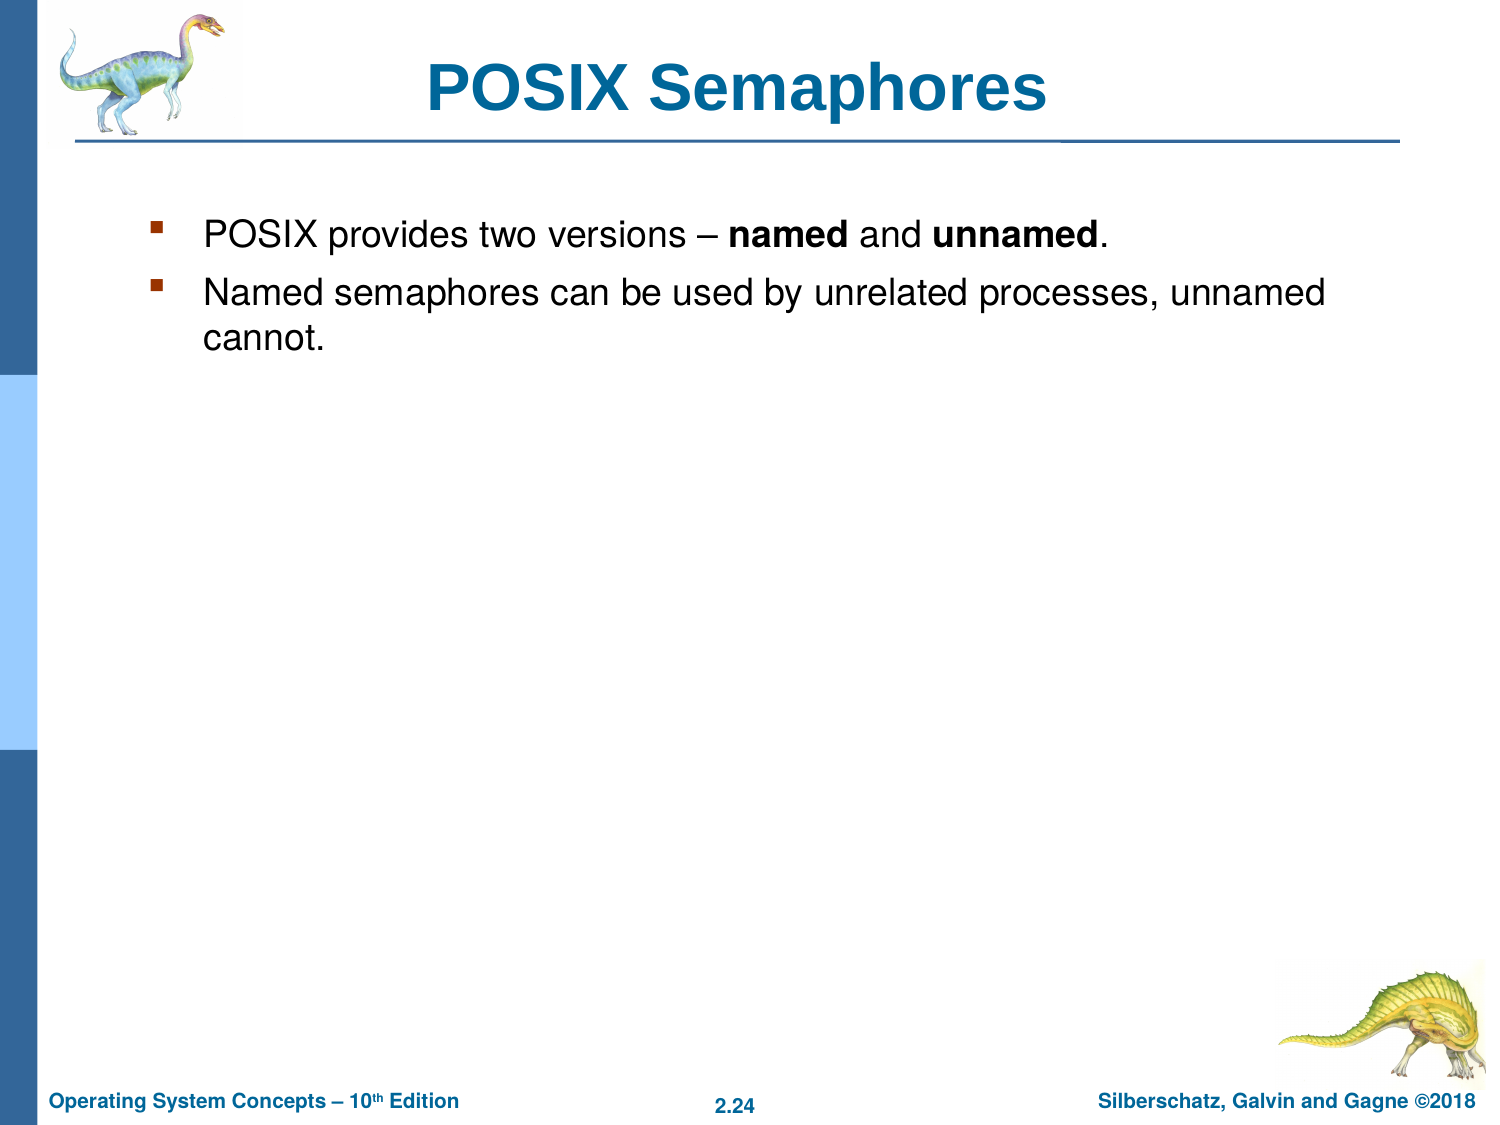

# POSIX Semaphores
POSIX provides two versions – named and unnamed.
Named semaphores can be used by unrelated processes, unnamed cannot.